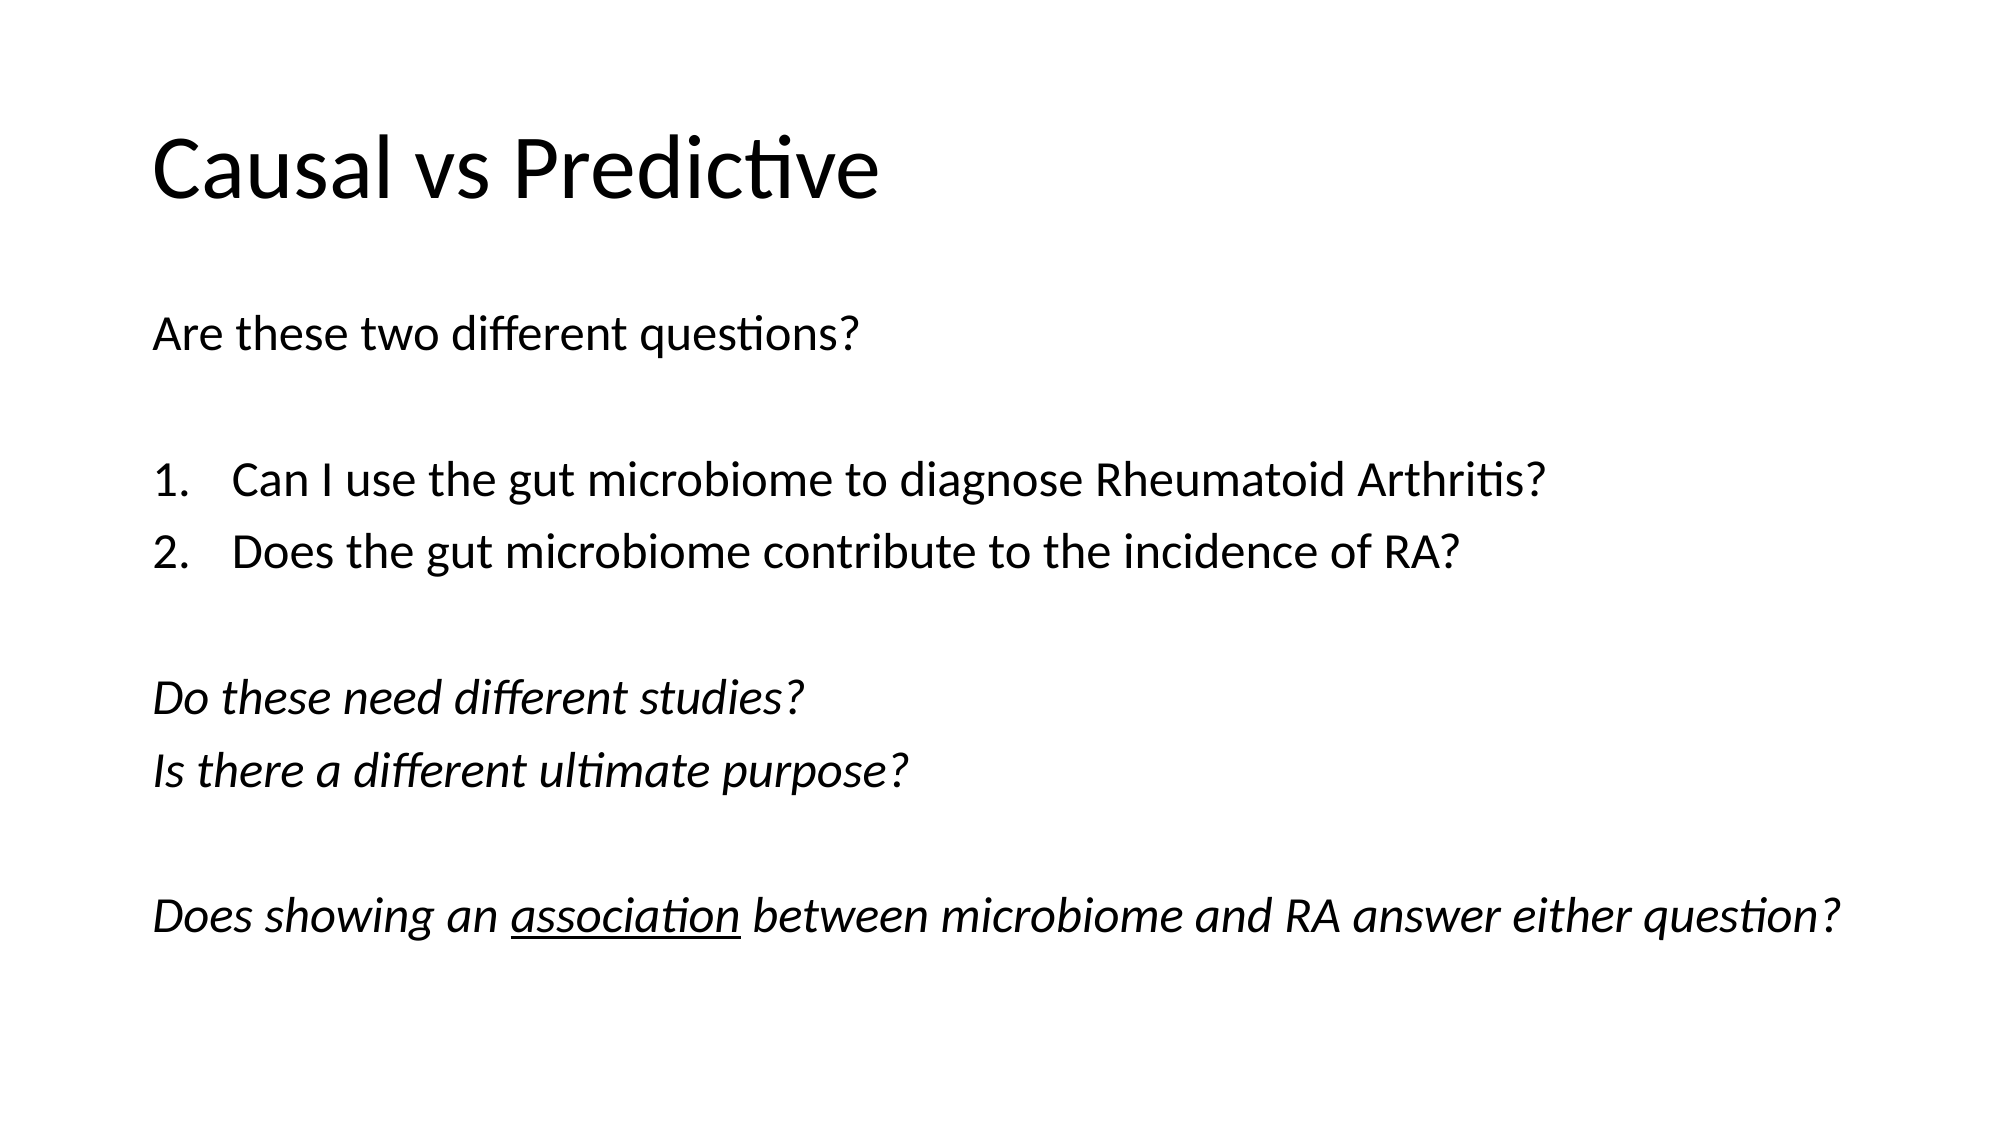

# Causal vs Predictive
Are these two different questions?

Can I use the gut microbiome to diagnose Rheumatoid Arthritis?
Does the gut microbiome contribute to the incidence of RA?

Do these need different studies?
Is there a different ultimate purpose?

Does showing an association between microbiome and RA answer either question?